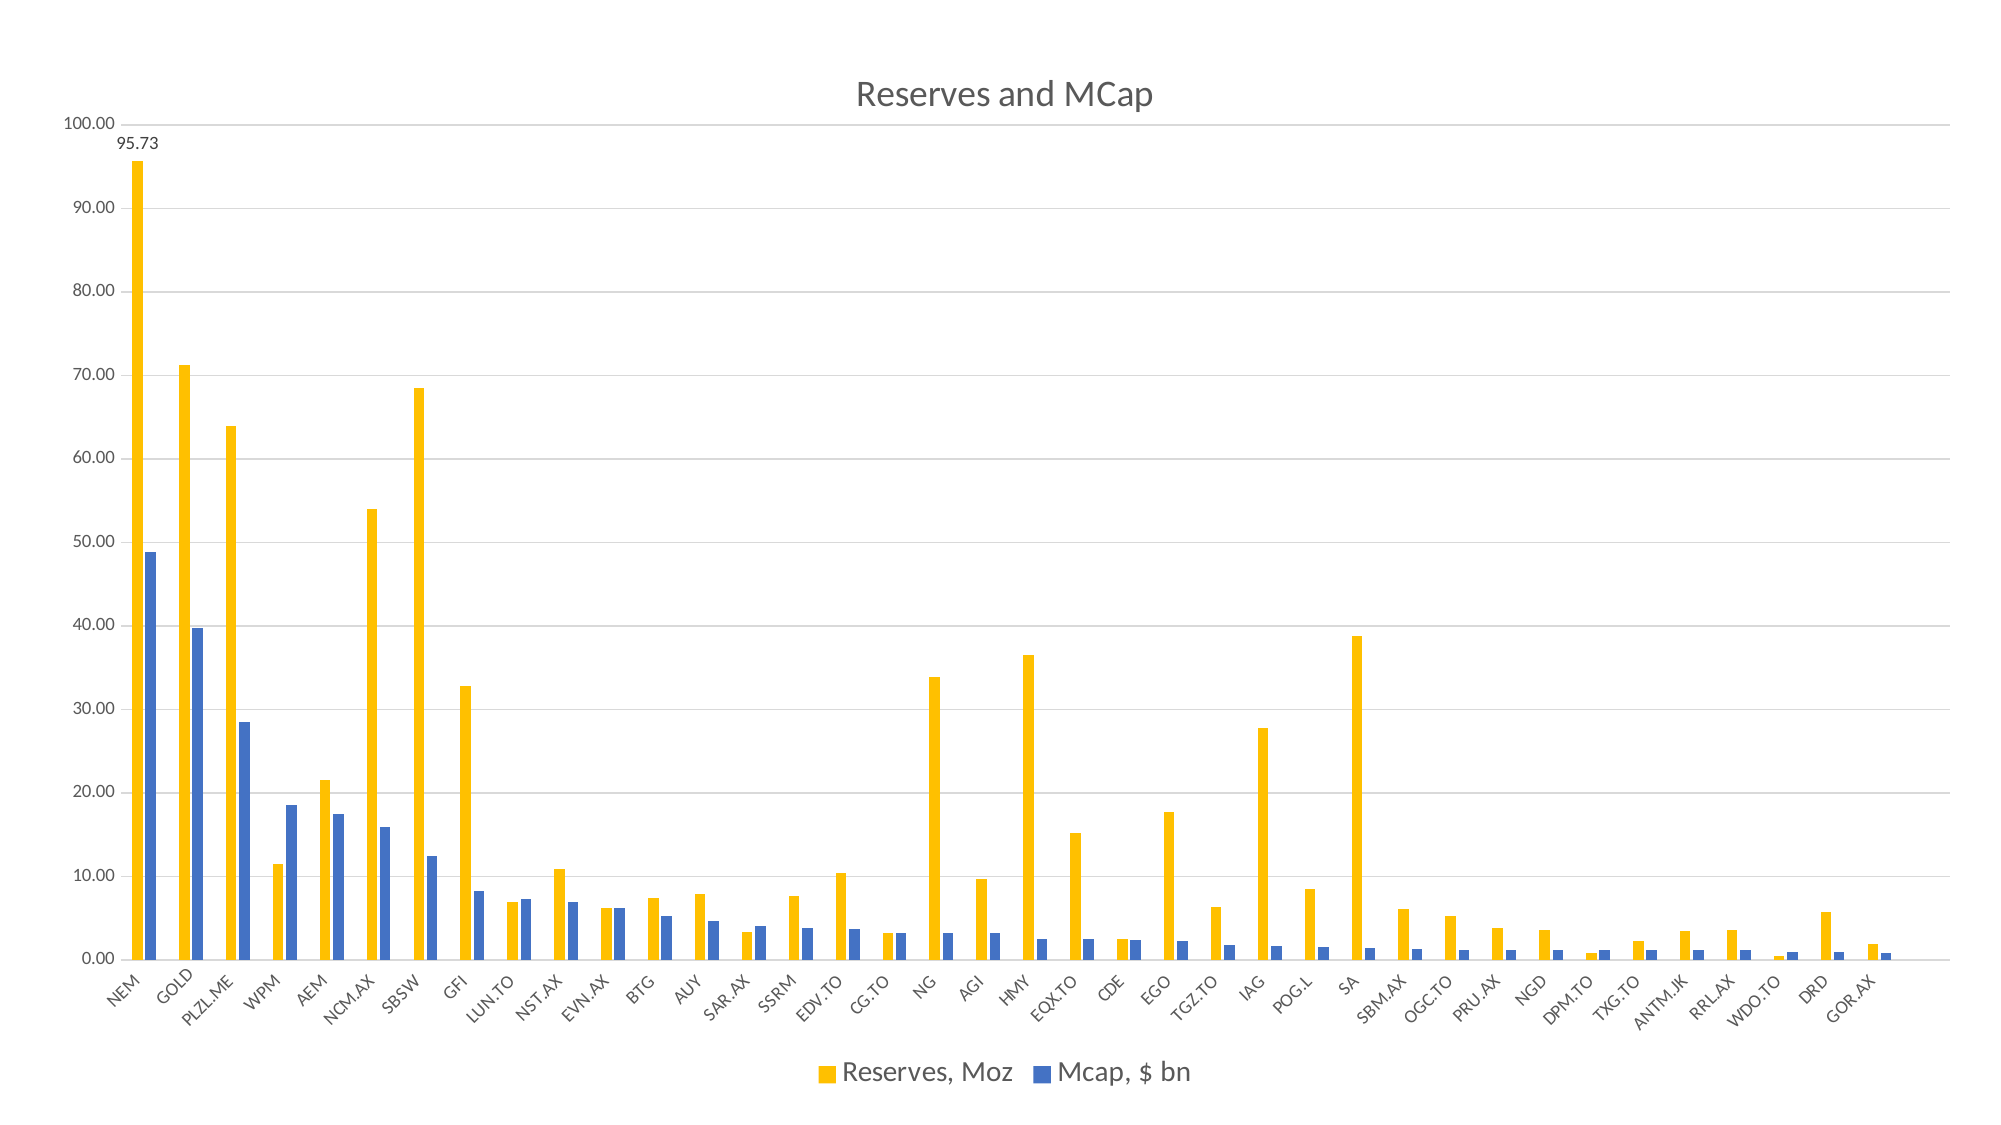

### Chart: Reserves and MCap

| Category | Reserves, Moz | Mcap, $ bn |
|---|---|---|
| NEM   | 95.73 | 48.896 |
| GOLD | 71.2 | 39.776 |
| PLZL.ME   | 64.0 | 28.477 |
| WPM   | 11.5 | 18.559 |
| AEM   | 21.56 | 17.493 |
| NCM.AX   | 54.0 | 15.932 |
| SBSW   | 68.5 | 12.402 |
| GFI   | 32.8 | 8.254 |
| LUN.TO   | 6.9 | 7.326 |
| NST.AX   | 10.84 | 6.925 |
| EVN.AX   | 6.17 | 6.218 |
| BTG   | 7.42 | 5.302 |
| AUY   | 7.86 | 4.701 |
| SAR.AX   | 3.3 | 4.011 |
| SSRM   | 7.67 | 3.769 |
| EDV.TO   | 10.4 | 3.668 |
| CG.TO   | 3.2 | 3.283 |
| NG   | 33.84 | 3.176 |
| AGI   | 9.73 | 3.168 |
| HMY   | 36.5 | 2.537 |
| EQX.TO   | 15.2 | 2.457 |
| CDE   | 2.56 | 2.386 |
| EGO   | 17.74 | 2.313 |
| TGZ.TO   | 6.37 | 1.738 |
| IAG   | 27.78 | 1.688 |
| POG.L   | 8.46 | 1.562 |
| SA   | 38.8 | 1.424 |
| SBM.AX   | 6.1 | 1.257 |
| OGC.TO   | 5.3 | 1.246 |
| PRU.AX   | 3.8 | 1.236 |
| NGD   | 3.64 | 1.235 |
| DPM.TO   | 0.79 | 1.217 |
| TXG.TO   | 2.26 | 1.172 |
| ANTM.JK   | 3.44 | 1.168 |
| RRL.AX   | 3.62 | 1.141 |
| WDO.TO   | 0.5 | 1.011 |
| DRD   | 5.77 | 0.918 |
| GOR.AX   | 1.86 | 0.837 |